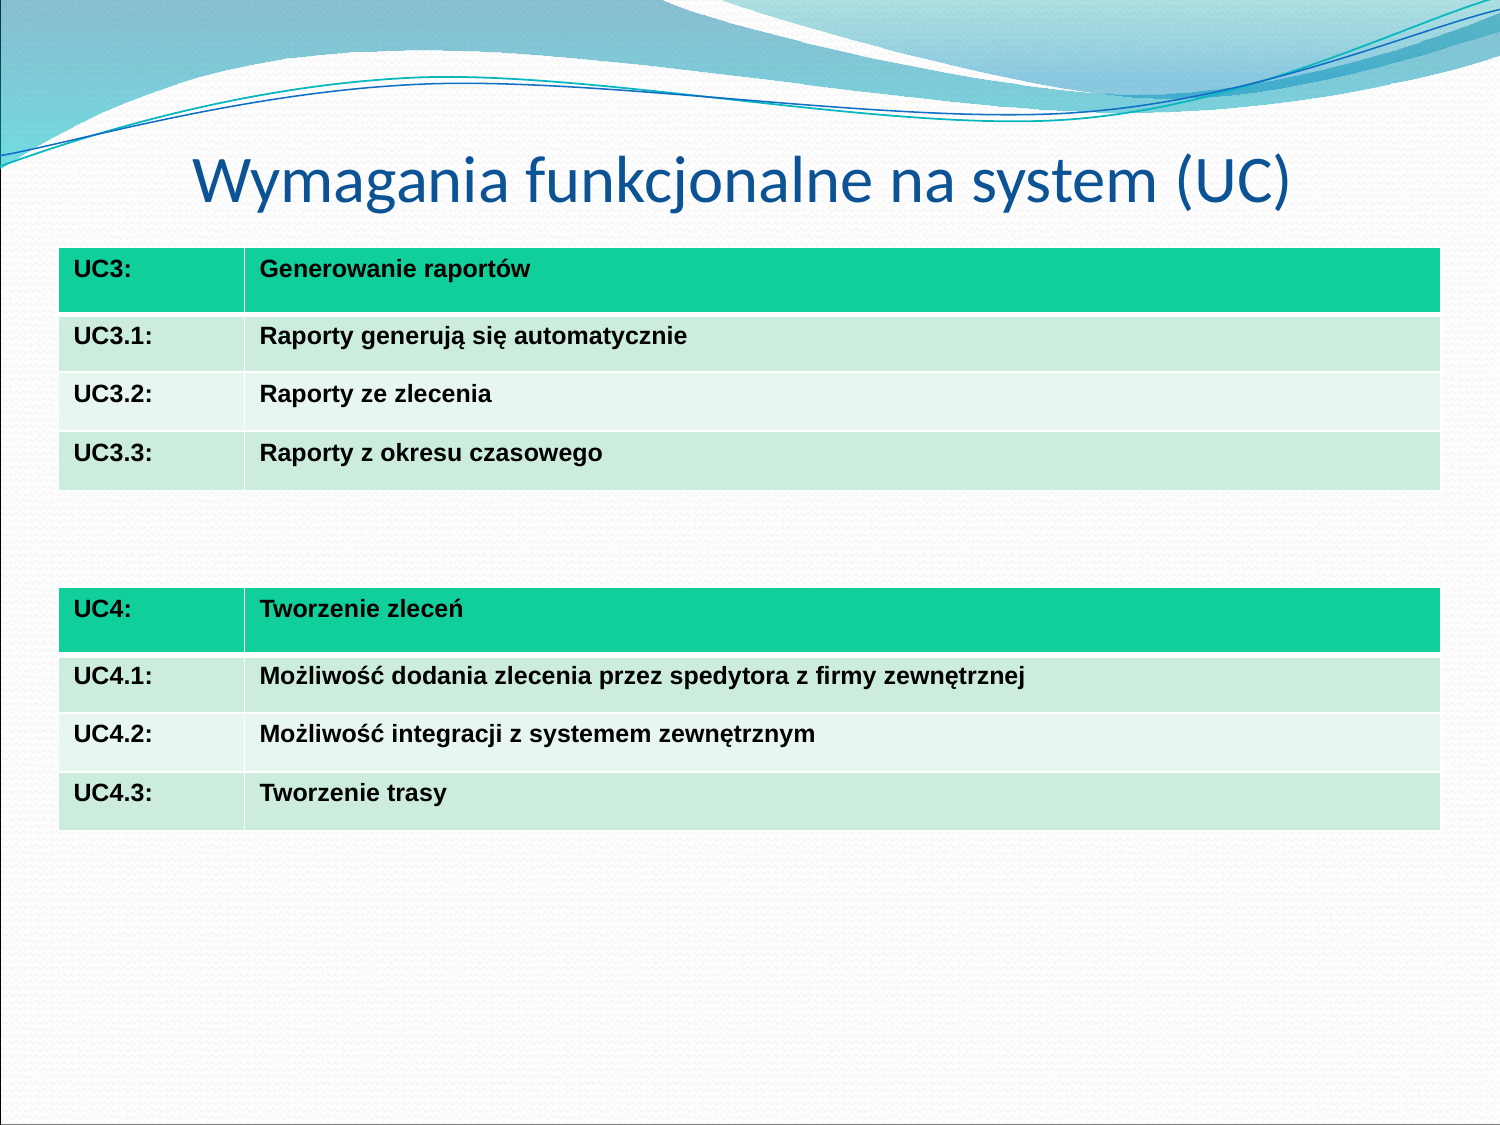

Wymagania funkcjonalne na system (UC)
| UC3: | Generowanie raportów |
| --- | --- |
| UC3.1: | Raporty generują się automatycznie |
| UC3.2: | Raporty ze zlecenia |
| UC3.3: | Raporty z okresu czasowego |
| UC4: | Tworzenie zleceń |
| --- | --- |
| UC4.1: | Możliwość dodania zlecenia przez spedytora z firmy zewnętrznej |
| UC4.2: | Możliwość integracji z systemem zewnętrznym |
| UC4.3: | Tworzenie trasy |